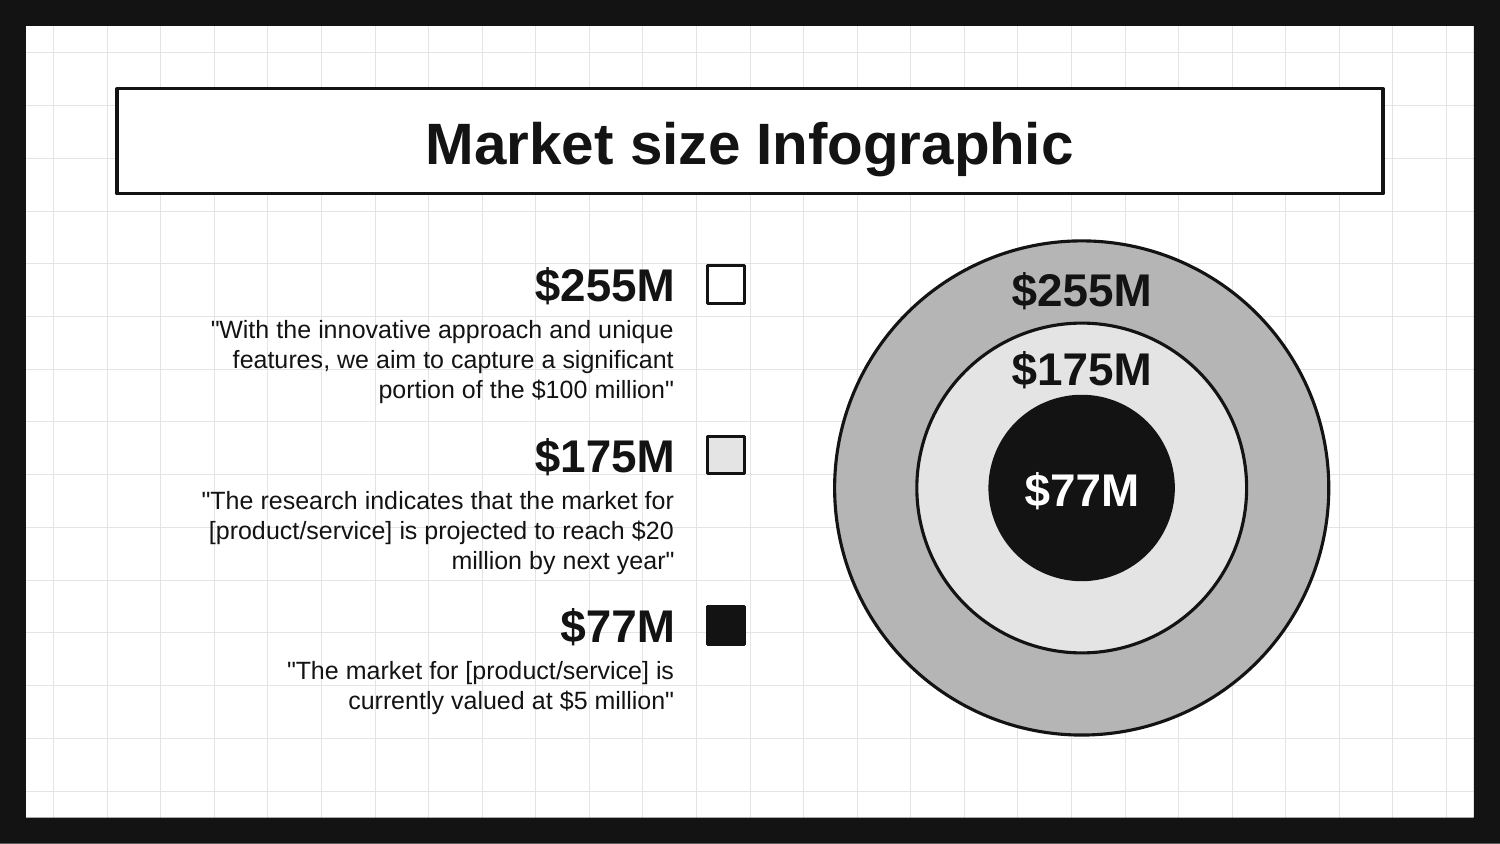

# Market size Infographic

$255M
$255M

"With the innovative approach and unique features, we aim to capture a significant portion of the $100 million"
$175M
$175M

$77M
"The research indicates that the market for [product/service] is projected to reach $20 million by next year"
$77M

"The market for [product/service] is currently valued at $5 million"